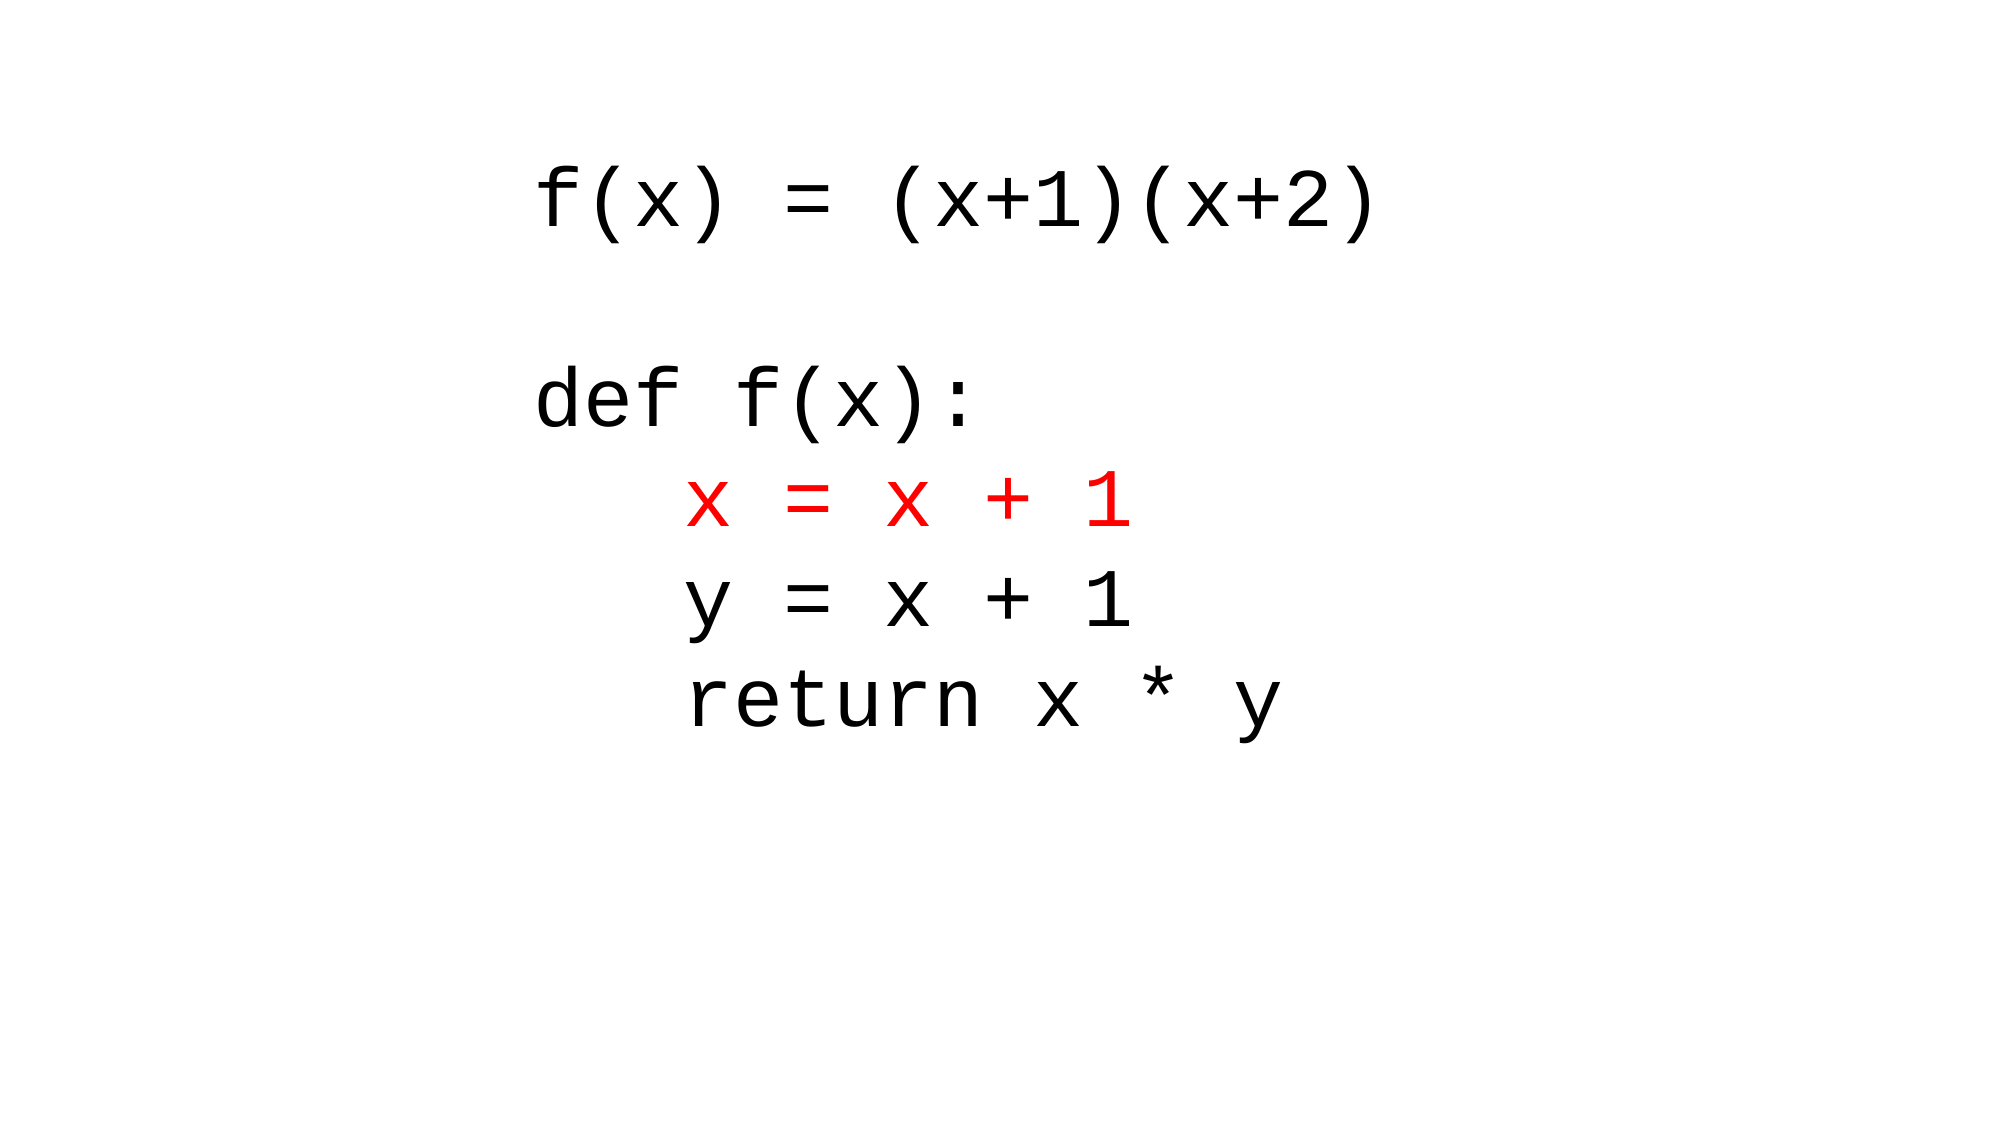

f(x) = (x+1)(x+2)

def f(x):
   x = x + 1
   y = x + 1
   return x * y